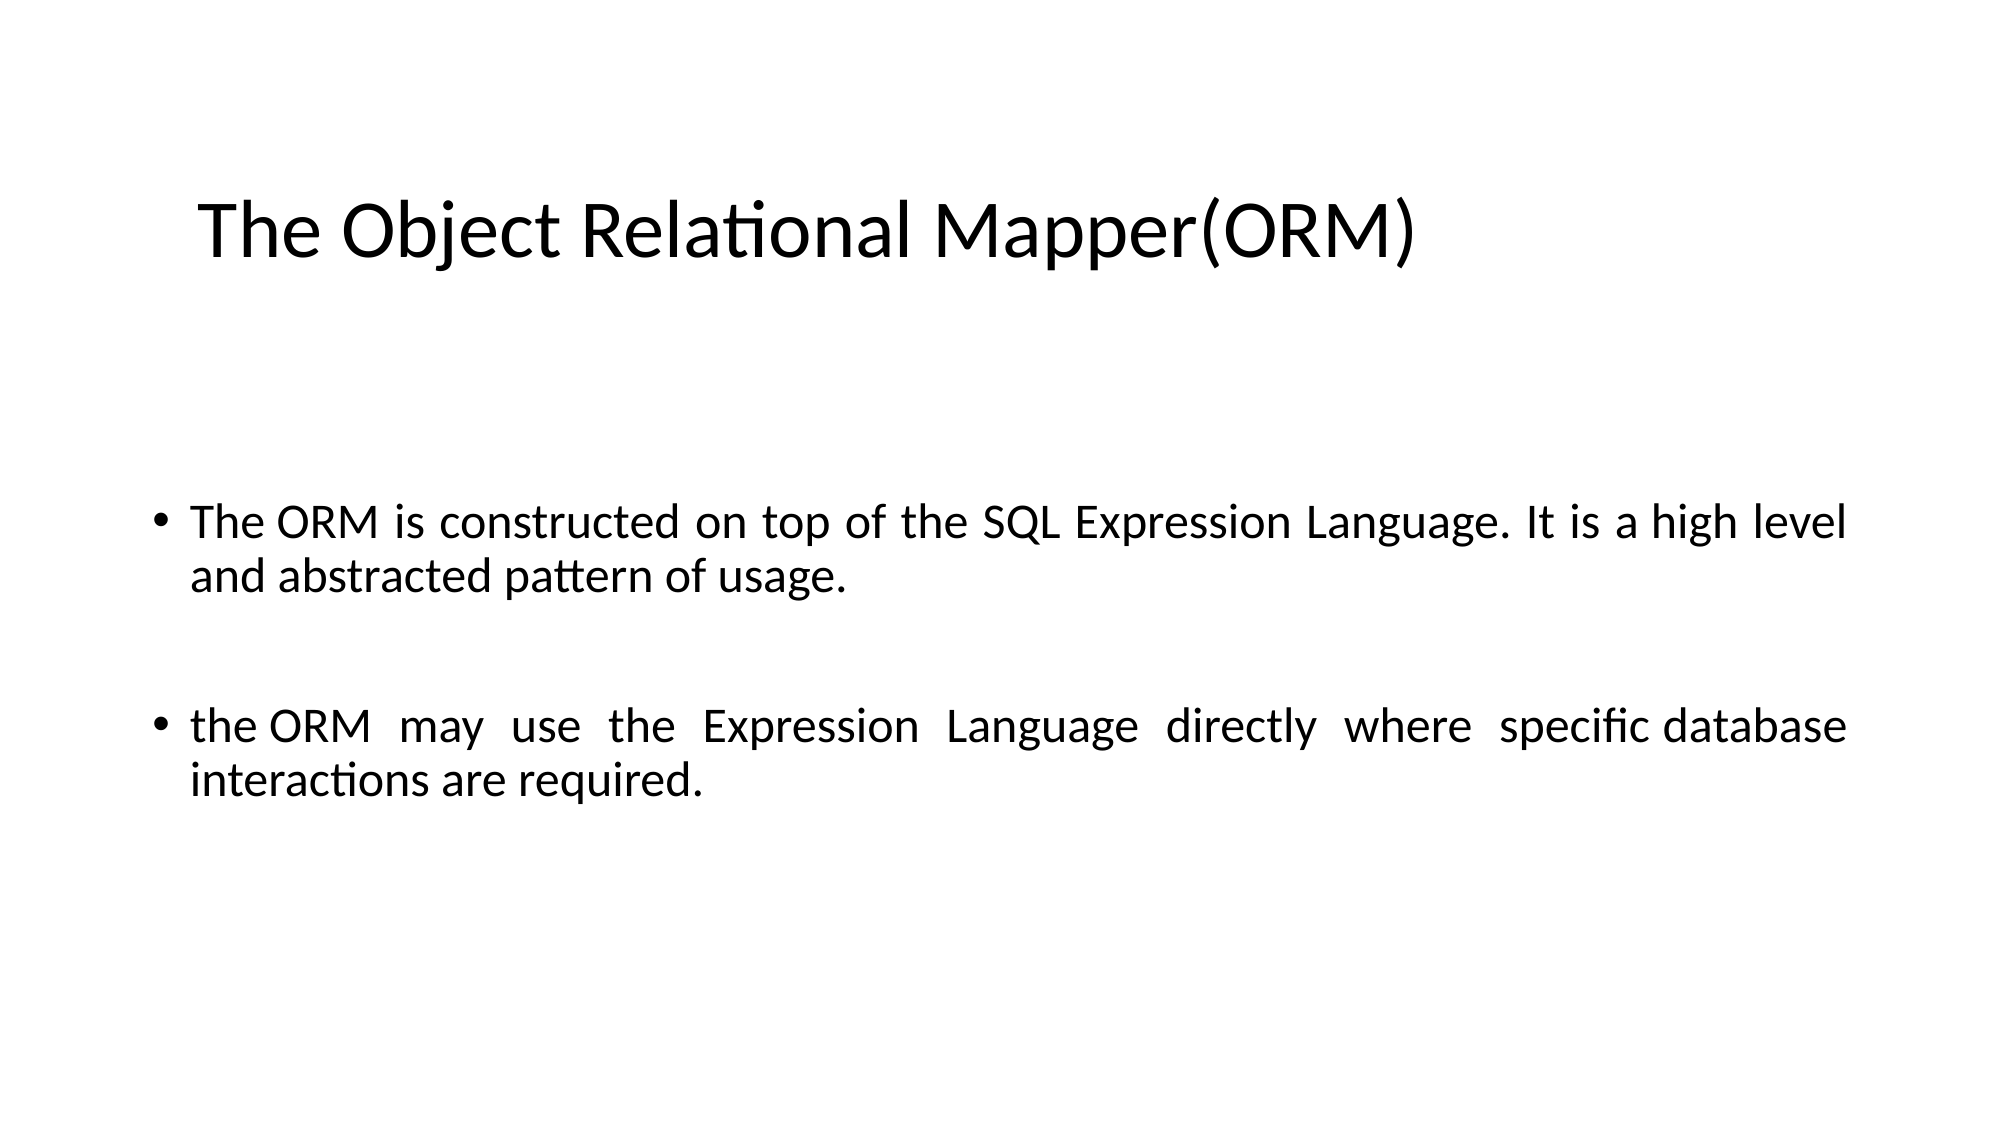

# The Object Relational Mapper(ORM)

The ORM is constructed on top of the SQL Expression Language. It is a high level and abstracted pattern of usage.

the ORM may use the Expression Language directly where specific database interactions are required.